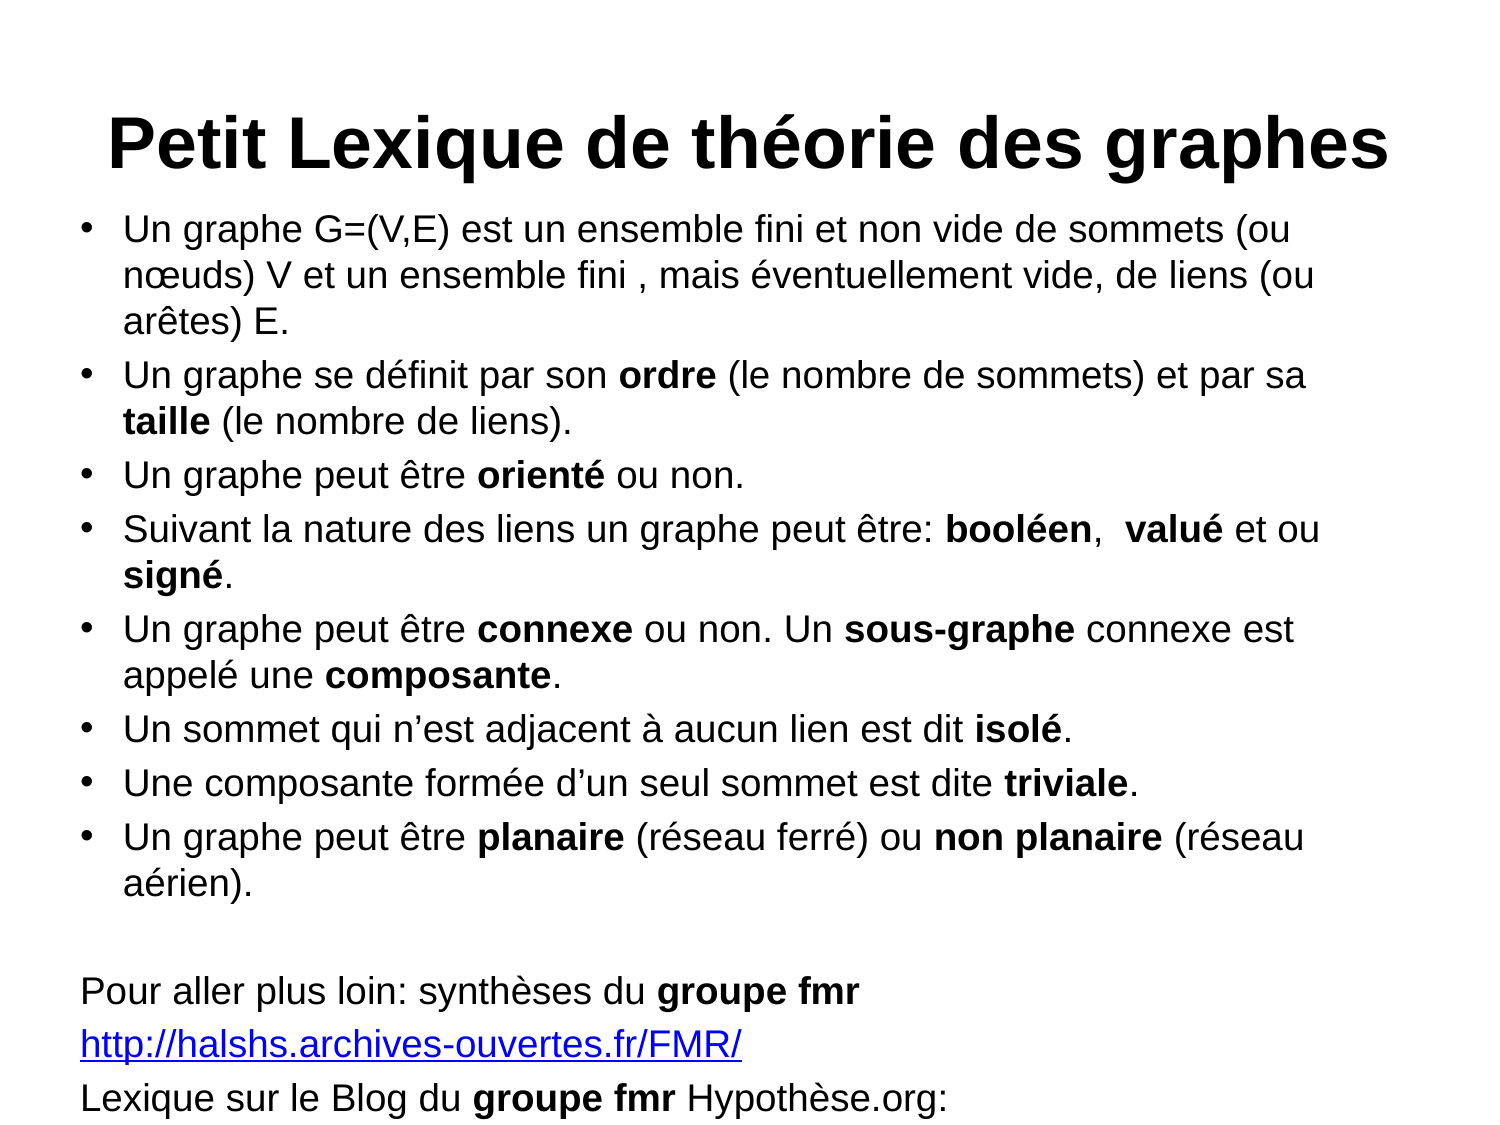

# Petit Lexique de théorie des graphes
Un graphe G=(V,E) est un ensemble fini et non vide de sommets (ou nœuds) V et un ensemble fini , mais éventuellement vide, de liens (ou arêtes) E.
Un graphe se définit par son ordre (le nombre de sommets) et par sa taille (le nombre de liens).
Un graphe peut être orienté ou non.
Suivant la nature des liens un graphe peut être: booléen,  valué et ou signé.
Un graphe peut être connexe ou non. Un sous-graphe connexe est appelé une composante.
Un sommet qui n’est adjacent à aucun lien est dit isolé.
Une composante formée d’un seul sommet est dite triviale.
Un graphe peut être planaire (réseau ferré) ou non planaire (réseau aérien).

Pour aller plus loin: synthèses du groupe fmr
http://halshs.archives-ouvertes.fr/FMR/
Lexique sur le Blog du groupe fmr Hypothèse.org:
http://groupefmr.hypotheses.org/